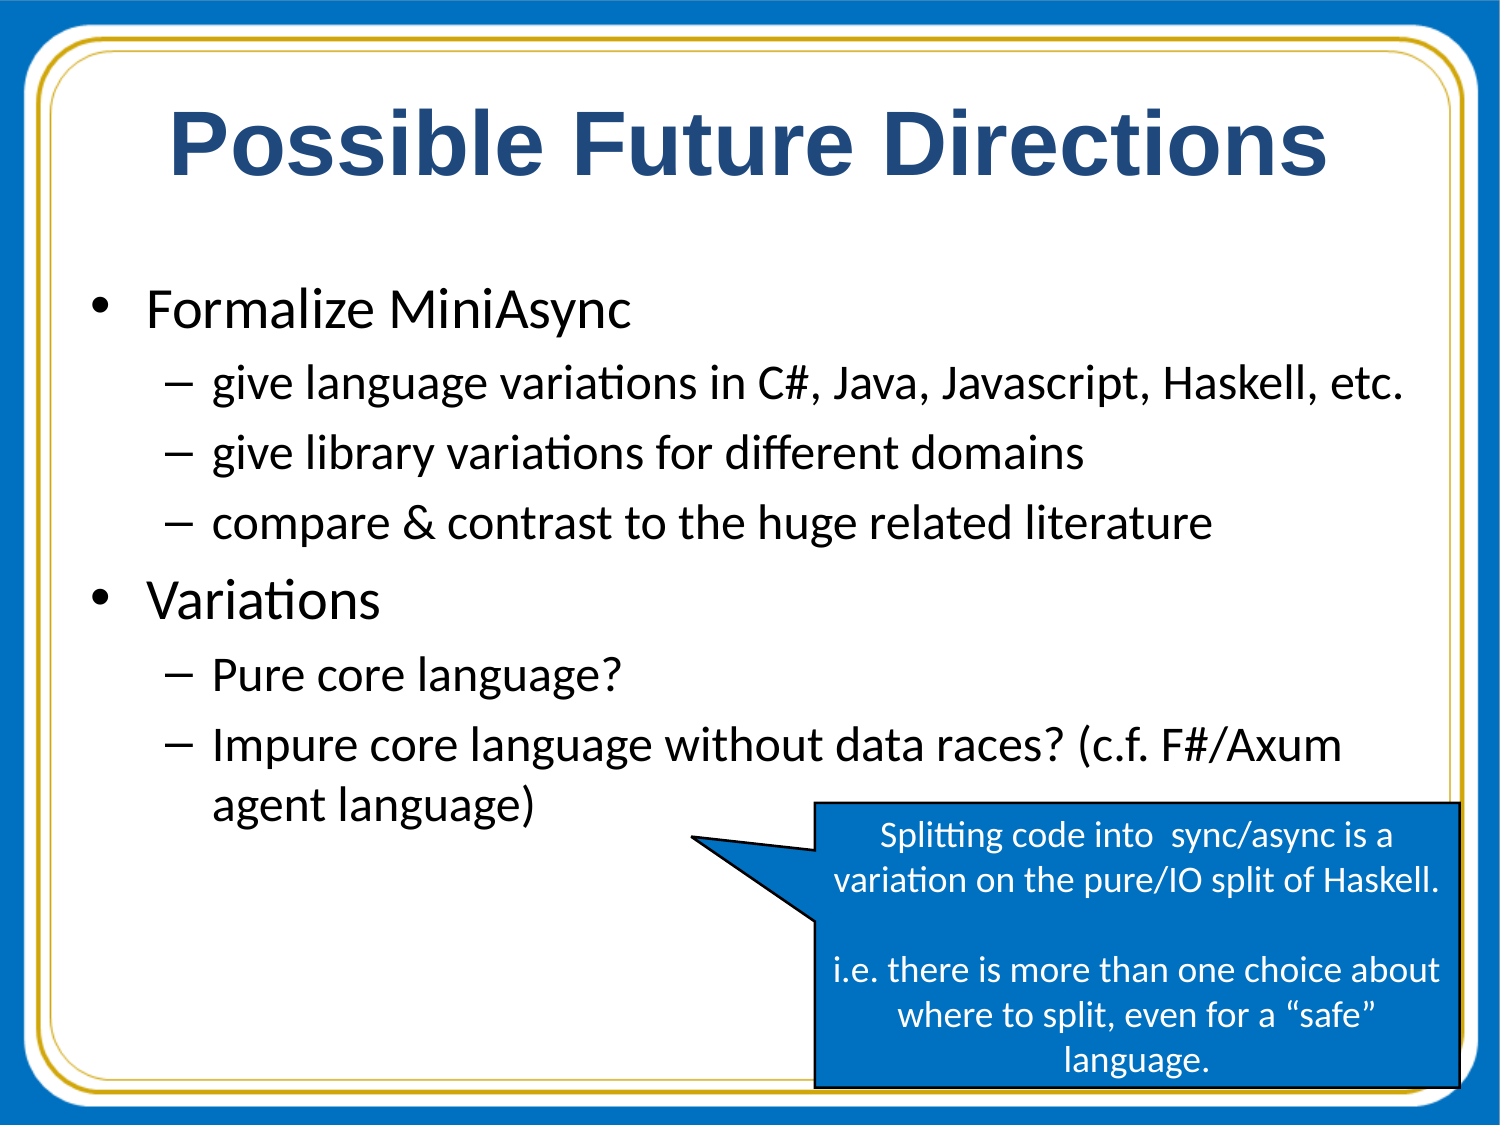

# Possible Future Directions
Formalize MiniAsync
give language variations in C#, Java, Javascript, Haskell, etc.
give library variations for different domains
compare & contrast to the huge related literature
Variations
Pure core language?
Impure core language without data races? (c.f. F#/Axum agent language)
Splitting code into  sync/async is a variation on the pure/IO split of Haskell.

i.e. there is more than one choice about where to split, even for a “safe” language.